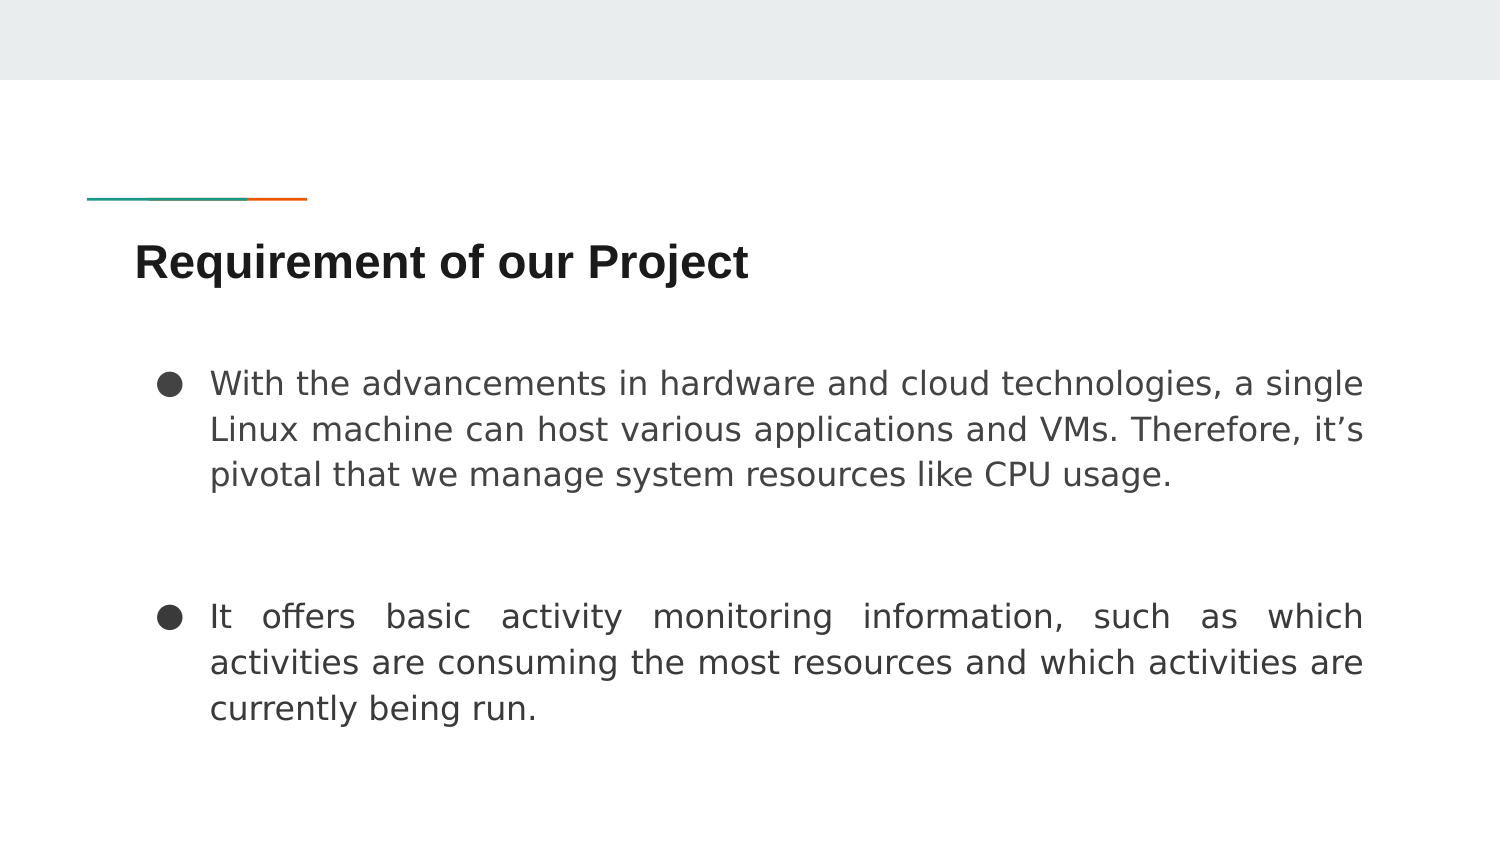

# Requirement of our Project
With the advancements in hardware and cloud technologies, a single Linux machine can host various applications and VMs. Therefore, it’s pivotal that we manage system resources like CPU usage.

It offers basic activity monitoring information, such as which activities are consuming the most resources and which activities are currently being run.